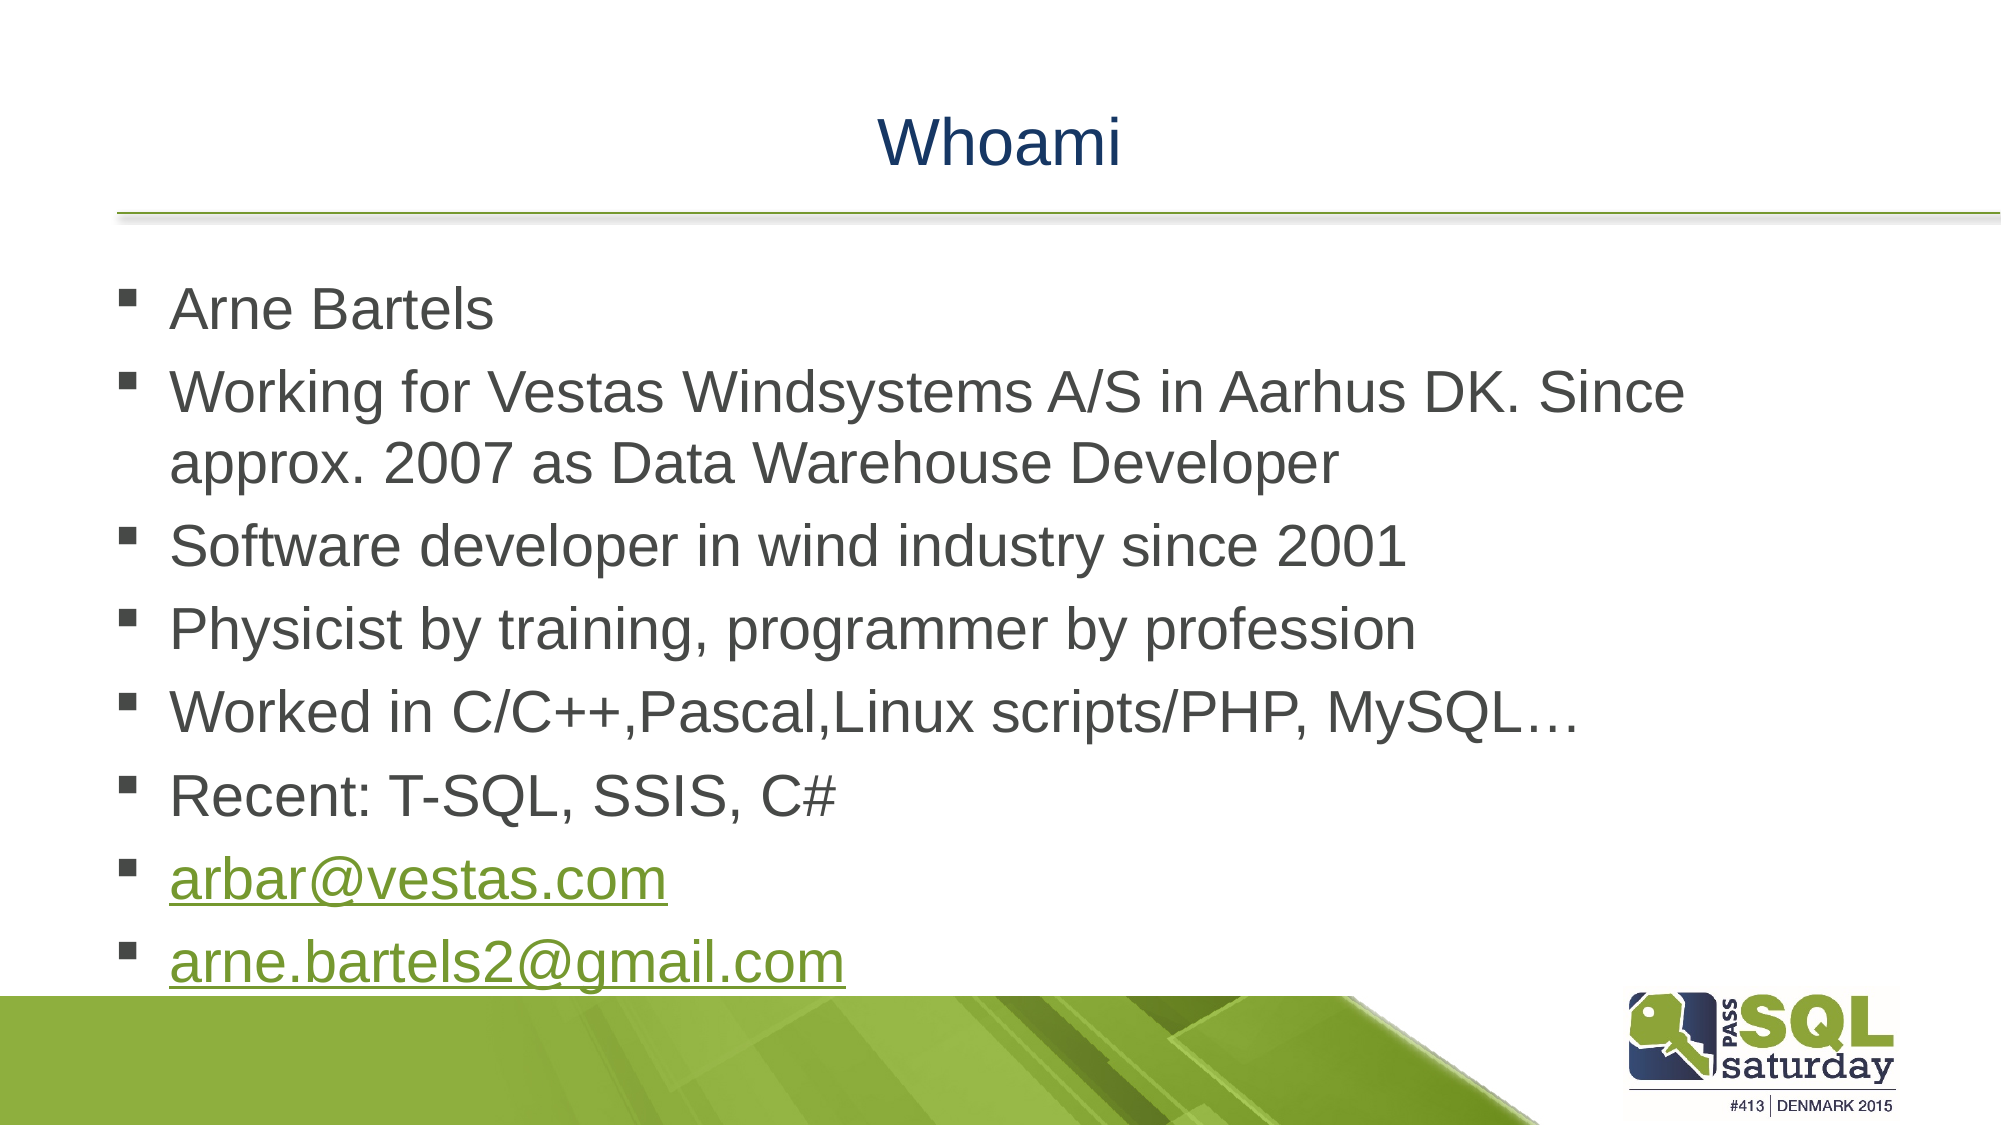

# Whoami
Arne Bartels
Working for Vestas Windsystems A/S in Aarhus DK. Since approx. 2007 as Data Warehouse Developer
Software developer in wind industry since 2001
Physicist by training, programmer by profession
Worked in C/C++,Pascal,Linux scripts/PHP, MySQL…
Recent: T-SQL, SSIS, C#
arbar@vestas.com
arne.bartels2@gmail.com